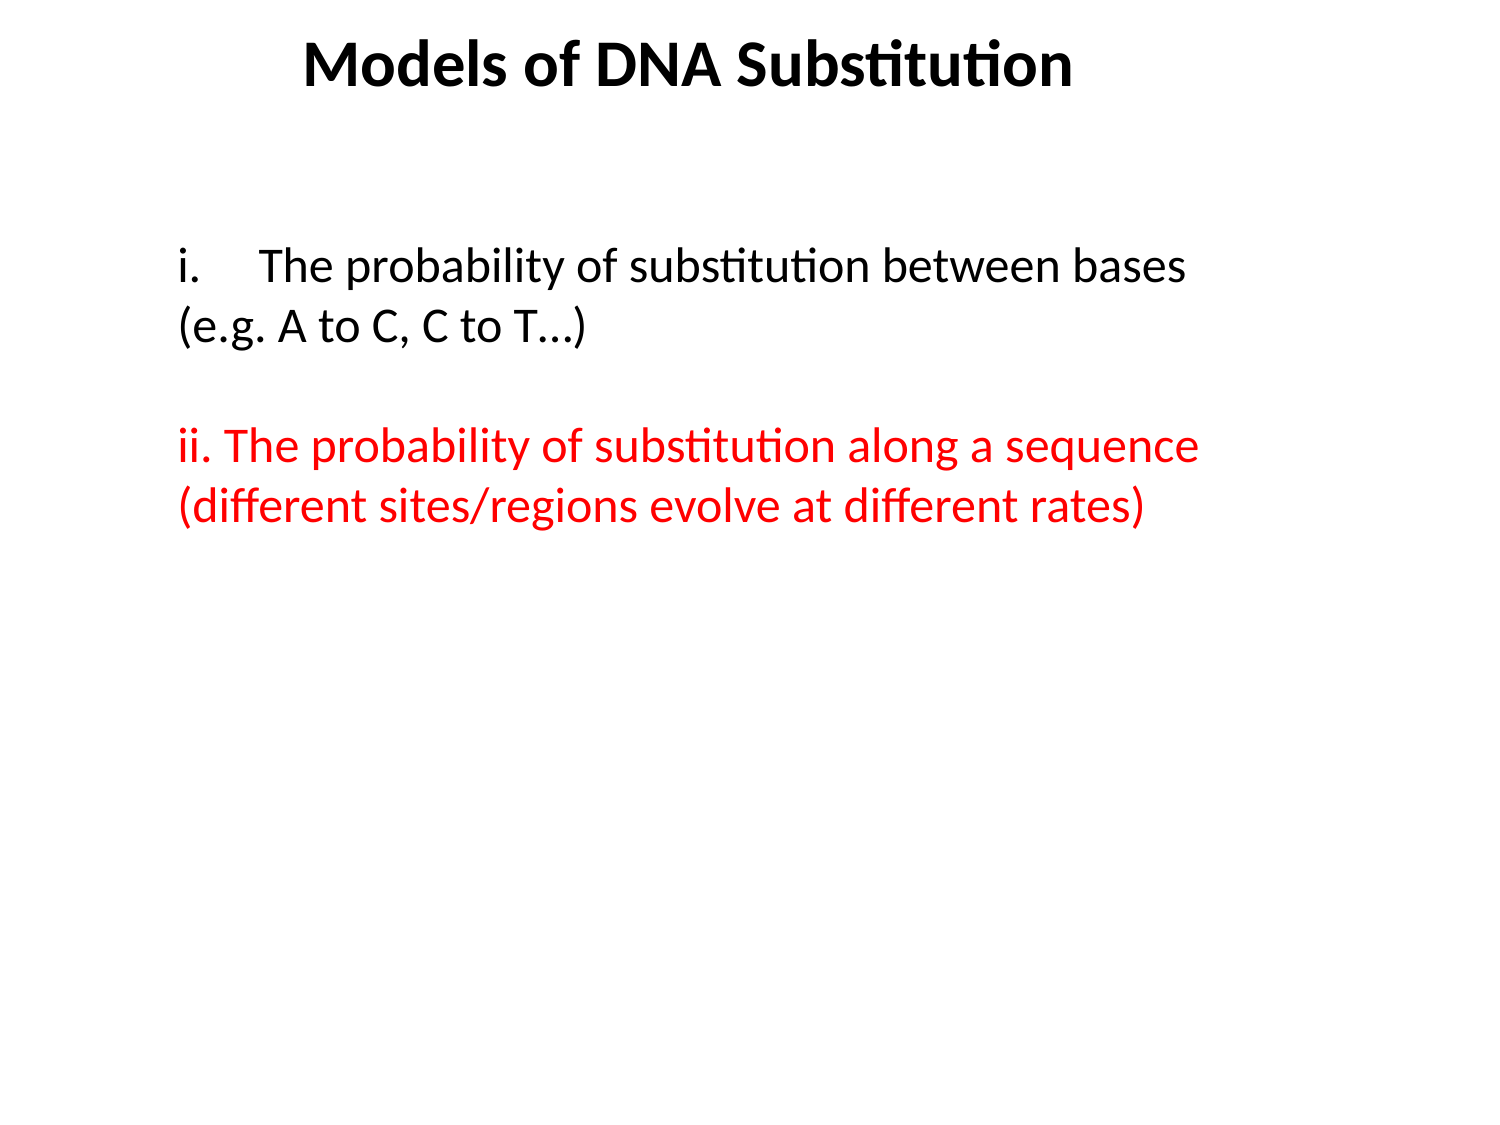

Models of DNA Substitution
The probability of substitution between bases
(e.g. A to C, C to T…)

ii. The probability of substitution along a sequence
(different sites/regions evolve at different rates)